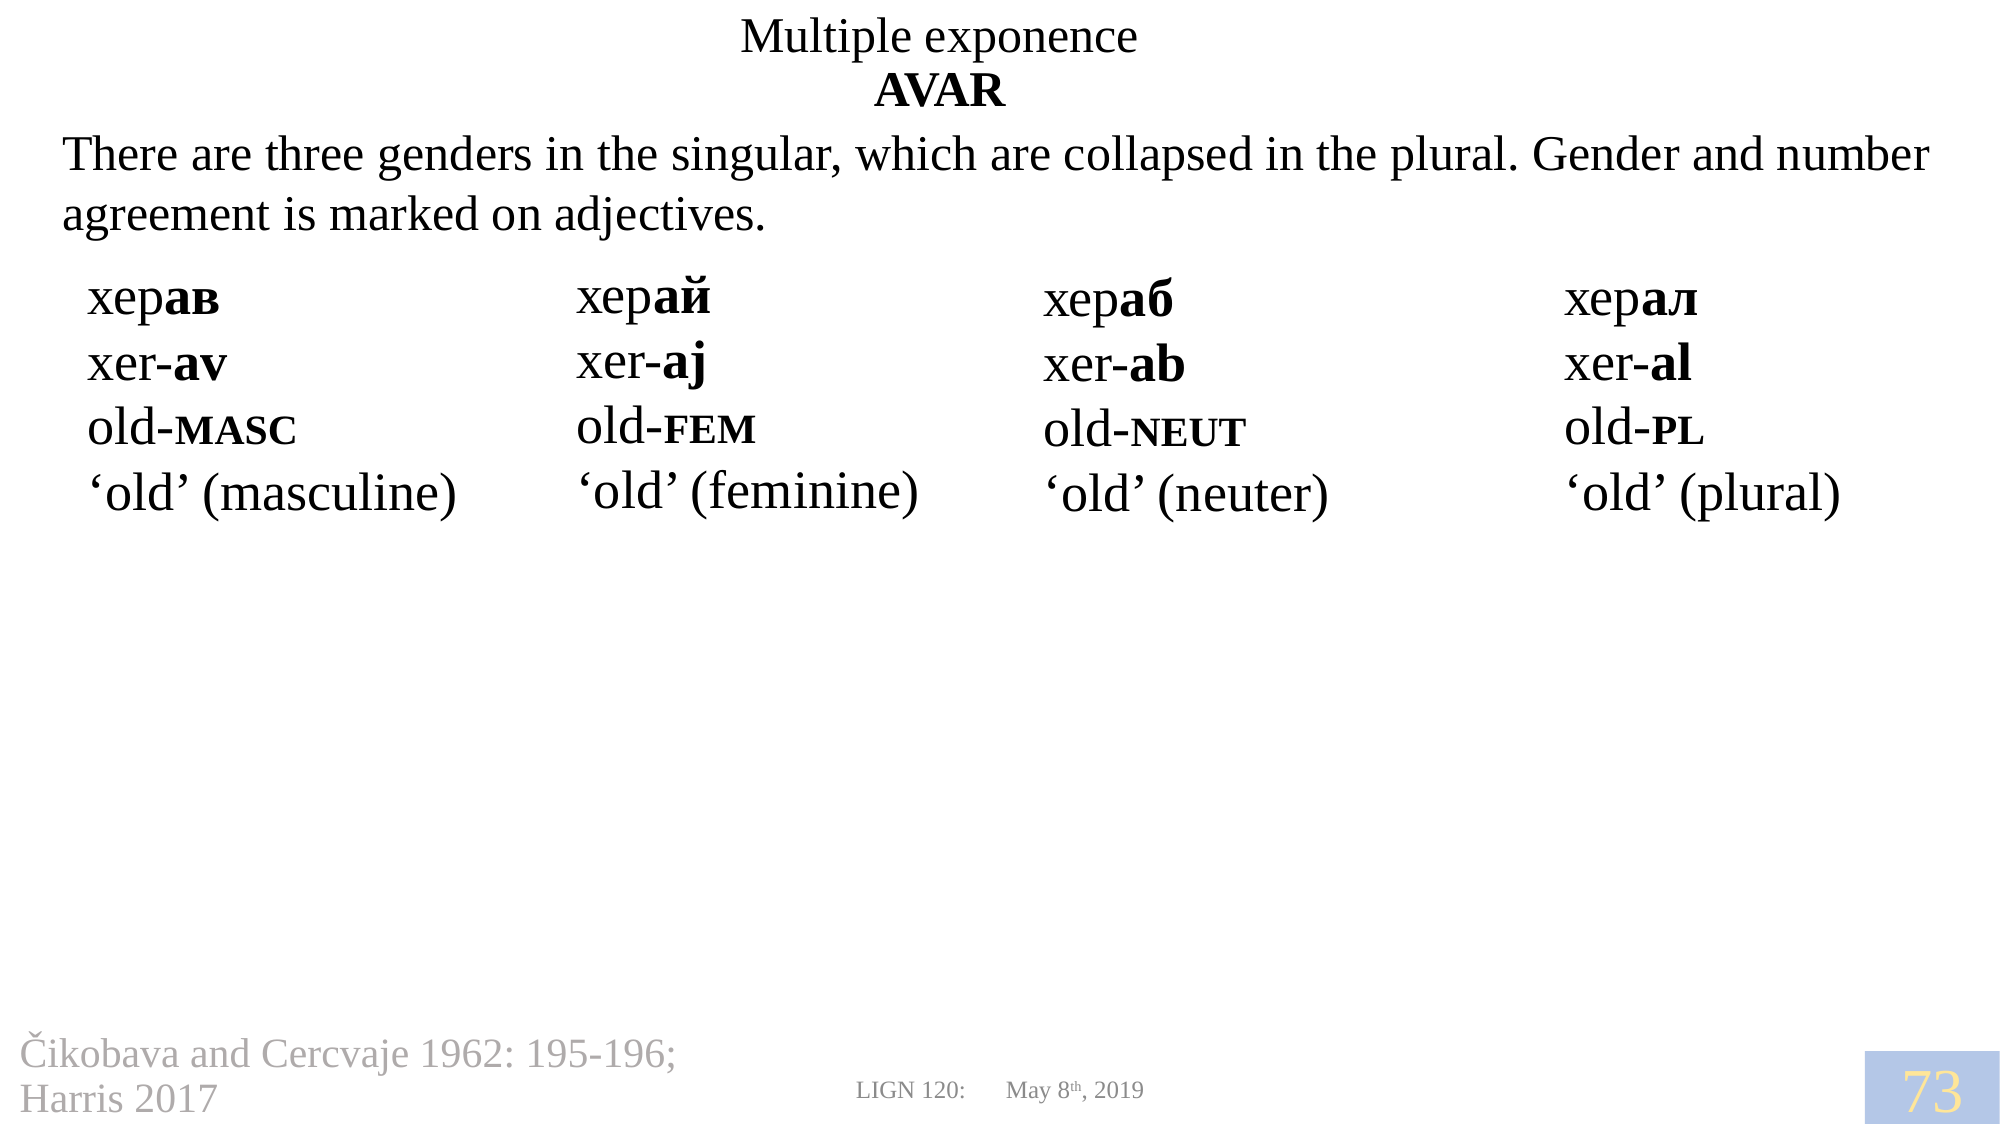

Multiple exponence
AVAR
There are three genders in the singular, which are collapsed in the plural. Gender and number agreement is marked on adjectives.
херай
xer-aj
old-FEM
‘old’ (feminine)
херав
xer-av
old-MASC
‘old’ (masculine)
херал
xer-al
old-PL
‘old’ (plural)
хераб
xer-ab
old-NEUT
‘old’ (neuter)
Čikobava and Cercvaje 1962: 195-196; Harris 2017
73
LIGN 120:	May 8th, 2019